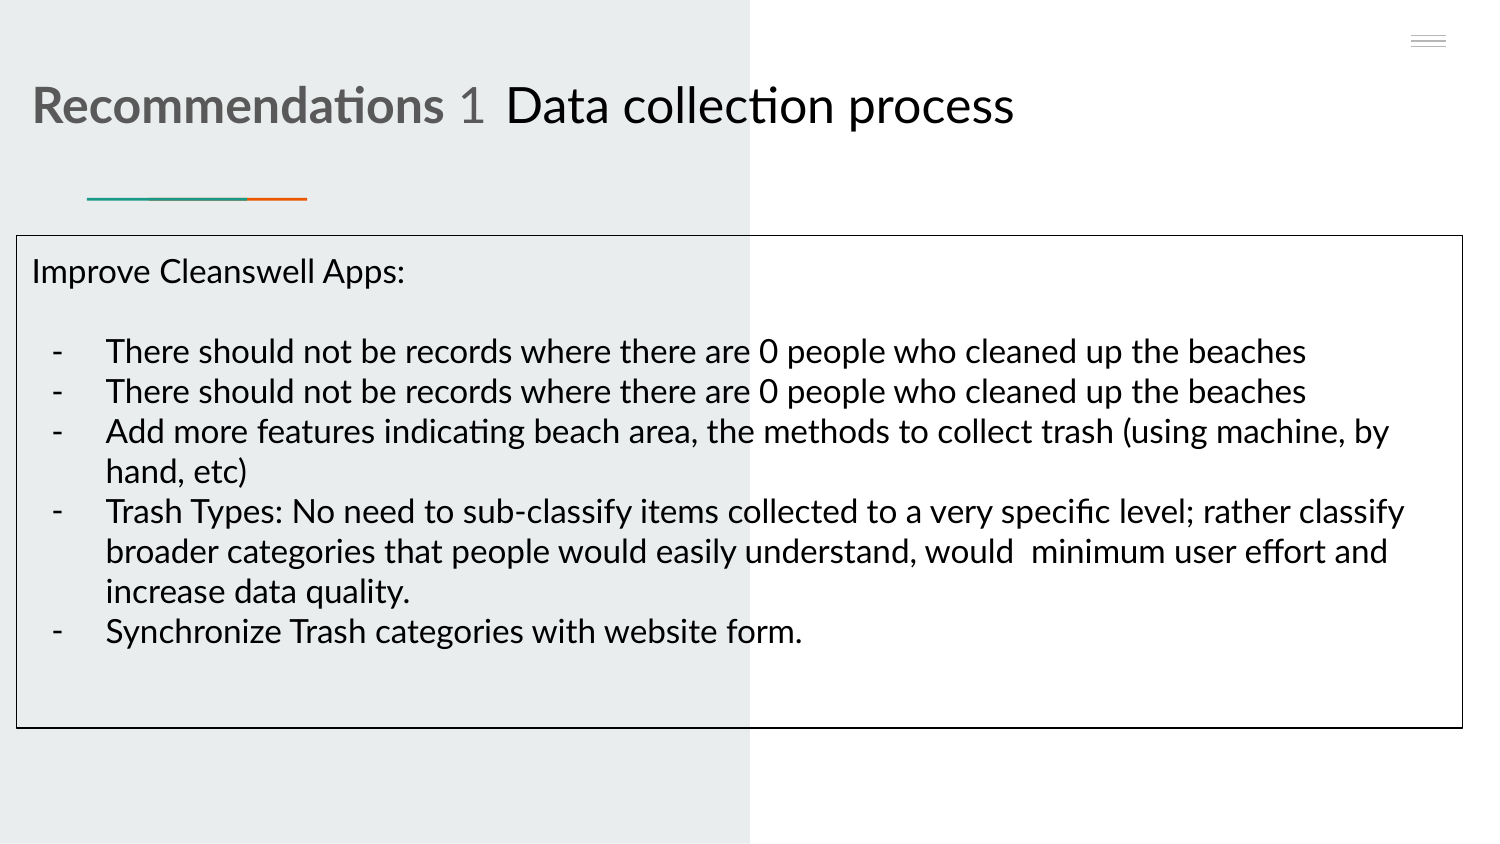

Recommendations 1
Data collection process
Improve Cleanswell Apps:

There should not be records where there are 0 people who cleaned up the beaches
There should not be records where there are 0 people who cleaned up the beaches
Add more features indicating beach area, the methods to collect trash (using machine, by hand, etc)
Trash Types: No need to sub-classify items collected to a very specific level; rather classify broader categories that people would easily understand, would  minimum user effort and increase data quality.
Synchronize Trash categories with website form.